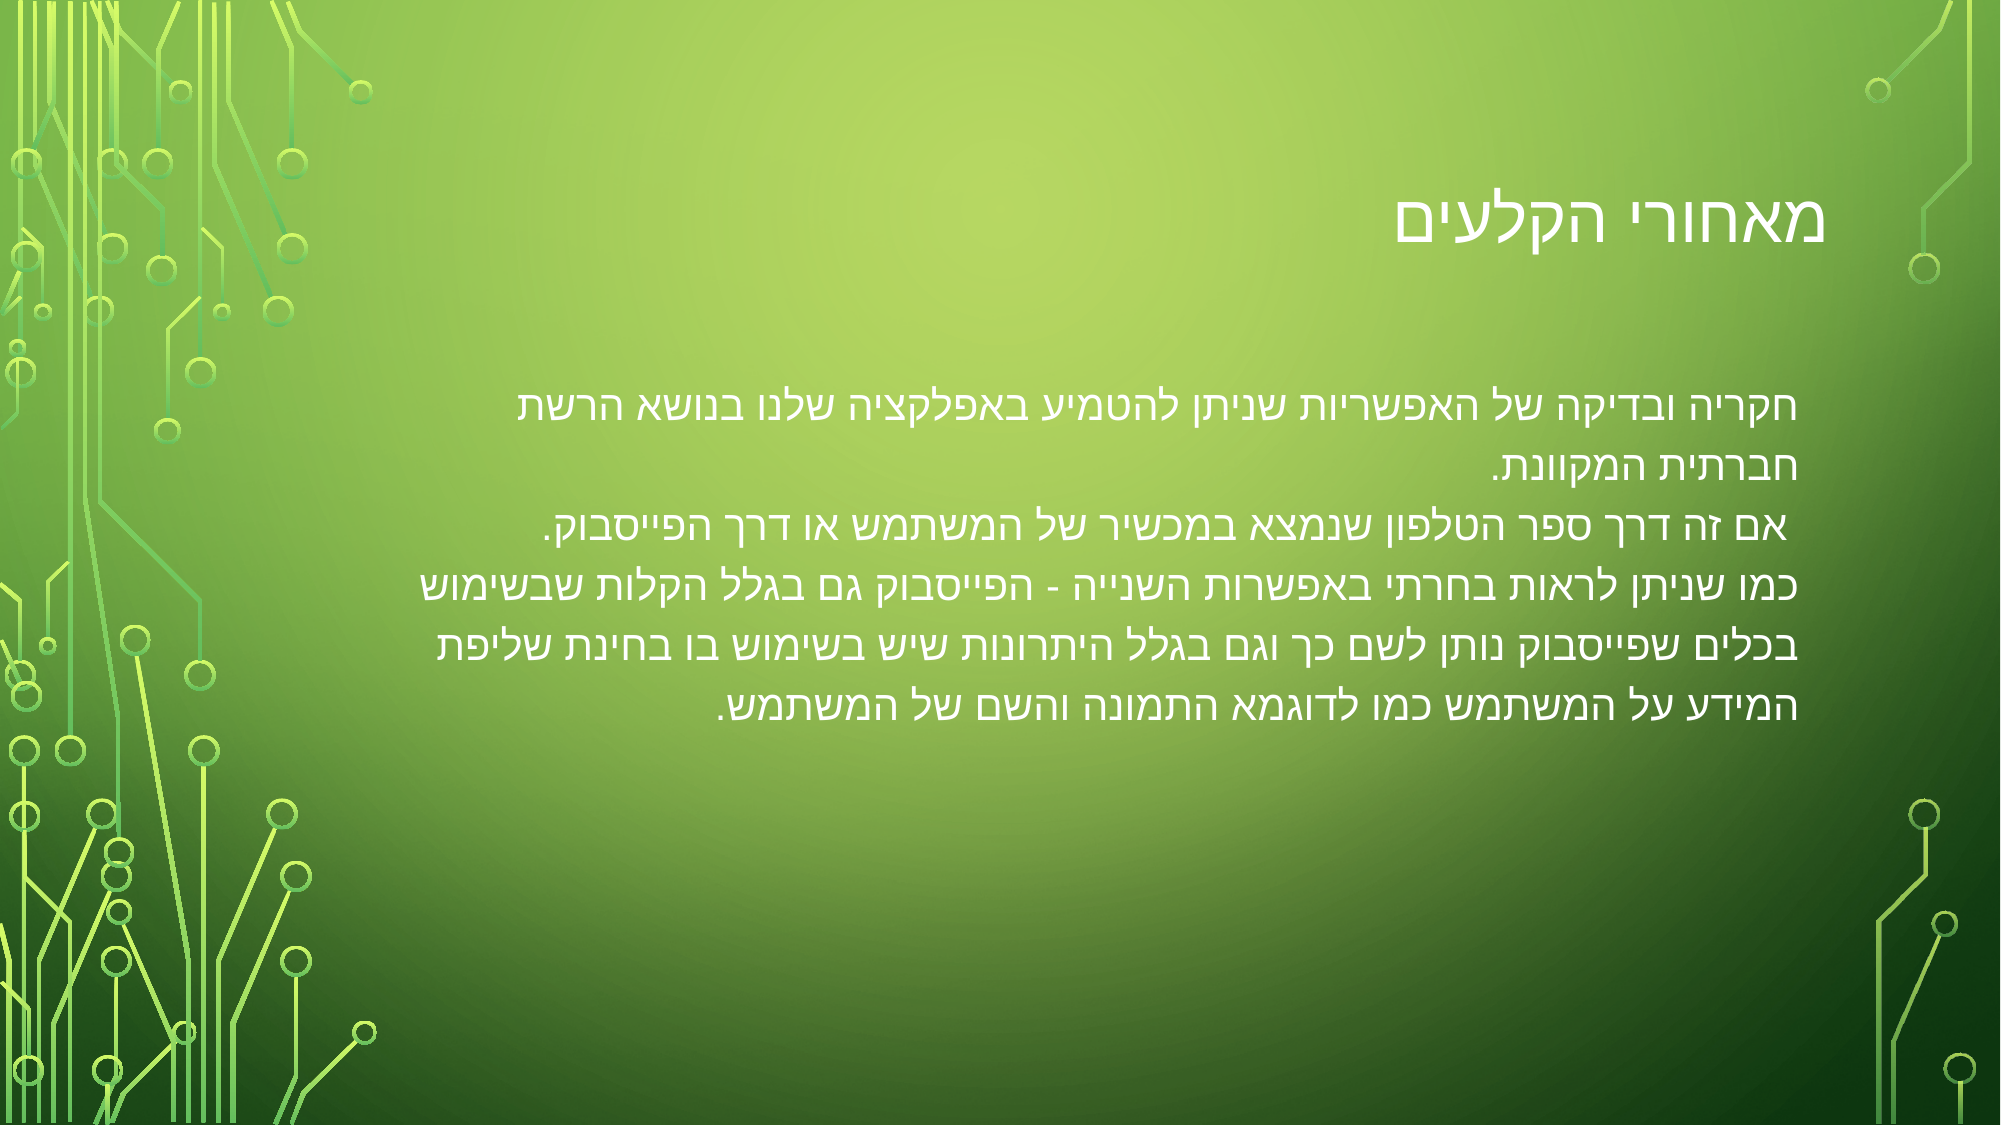

# מאחורי הקלעים
חקריה ובדיקה של האפשריות שניתן להטמיע באפלקציה שלנו בנושא הרשת חברתית המקוונת.
 אם זה דרך ספר הטלפון שנמצא במכשיר של המשתמש או דרך הפייסבוק.
כמו שניתן לראות בחרתי באפשרות השנייה - הפייסבוק גם בגלל הקלות שבשימוש בכלים שפייסבוק נותן לשם כך וגם בגלל היתרונות שיש בשימוש בו בחינת שליפת המידע על המשתמש כמו לדוגמא התמונה והשם של המשתמש.